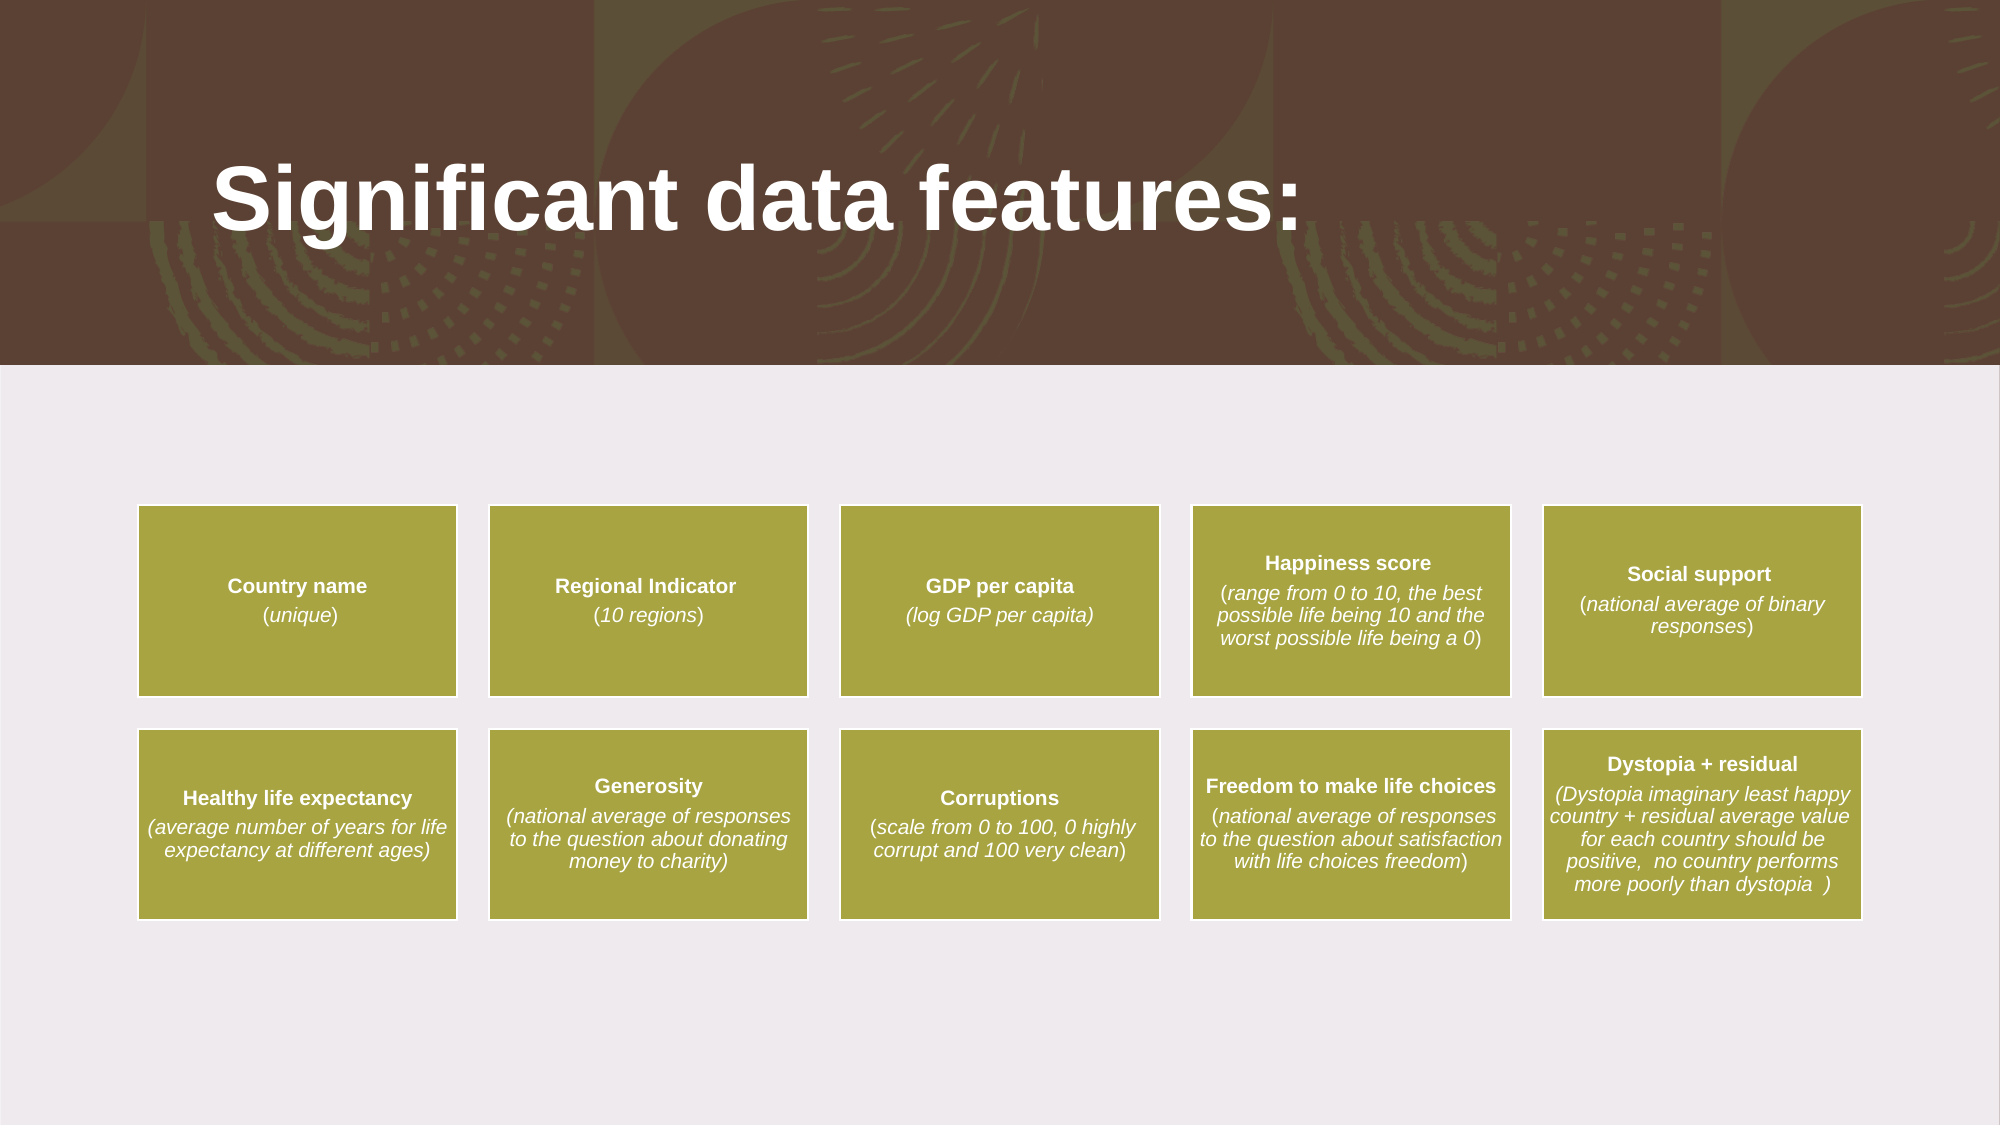

# Significant data features:
Country name
 (unique)
Regional Indicator
(10 regions)
GDP per capita
(log GDP per capita)
Happiness score
(range from 0 to 10, the best possible life being 10 and the worst possible life being a 0)
Social support
(national average of binary responses)
Healthy life expectancy
(average number of years for life expectancy at different ages)
Generosity
(national average of responses to the question about donating money to charity)
Corruptions
 (scale from 0 to 100, 0 highly corrupt and 100 very clean)
Freedom to make life choices
 (national average of responses to the question about satisfaction with life choices freedom)
Dystopia + residual
(Dystopia imaginary least happy country + residual average value  for each country should be positive,  no country performs more poorly than dystopia  )